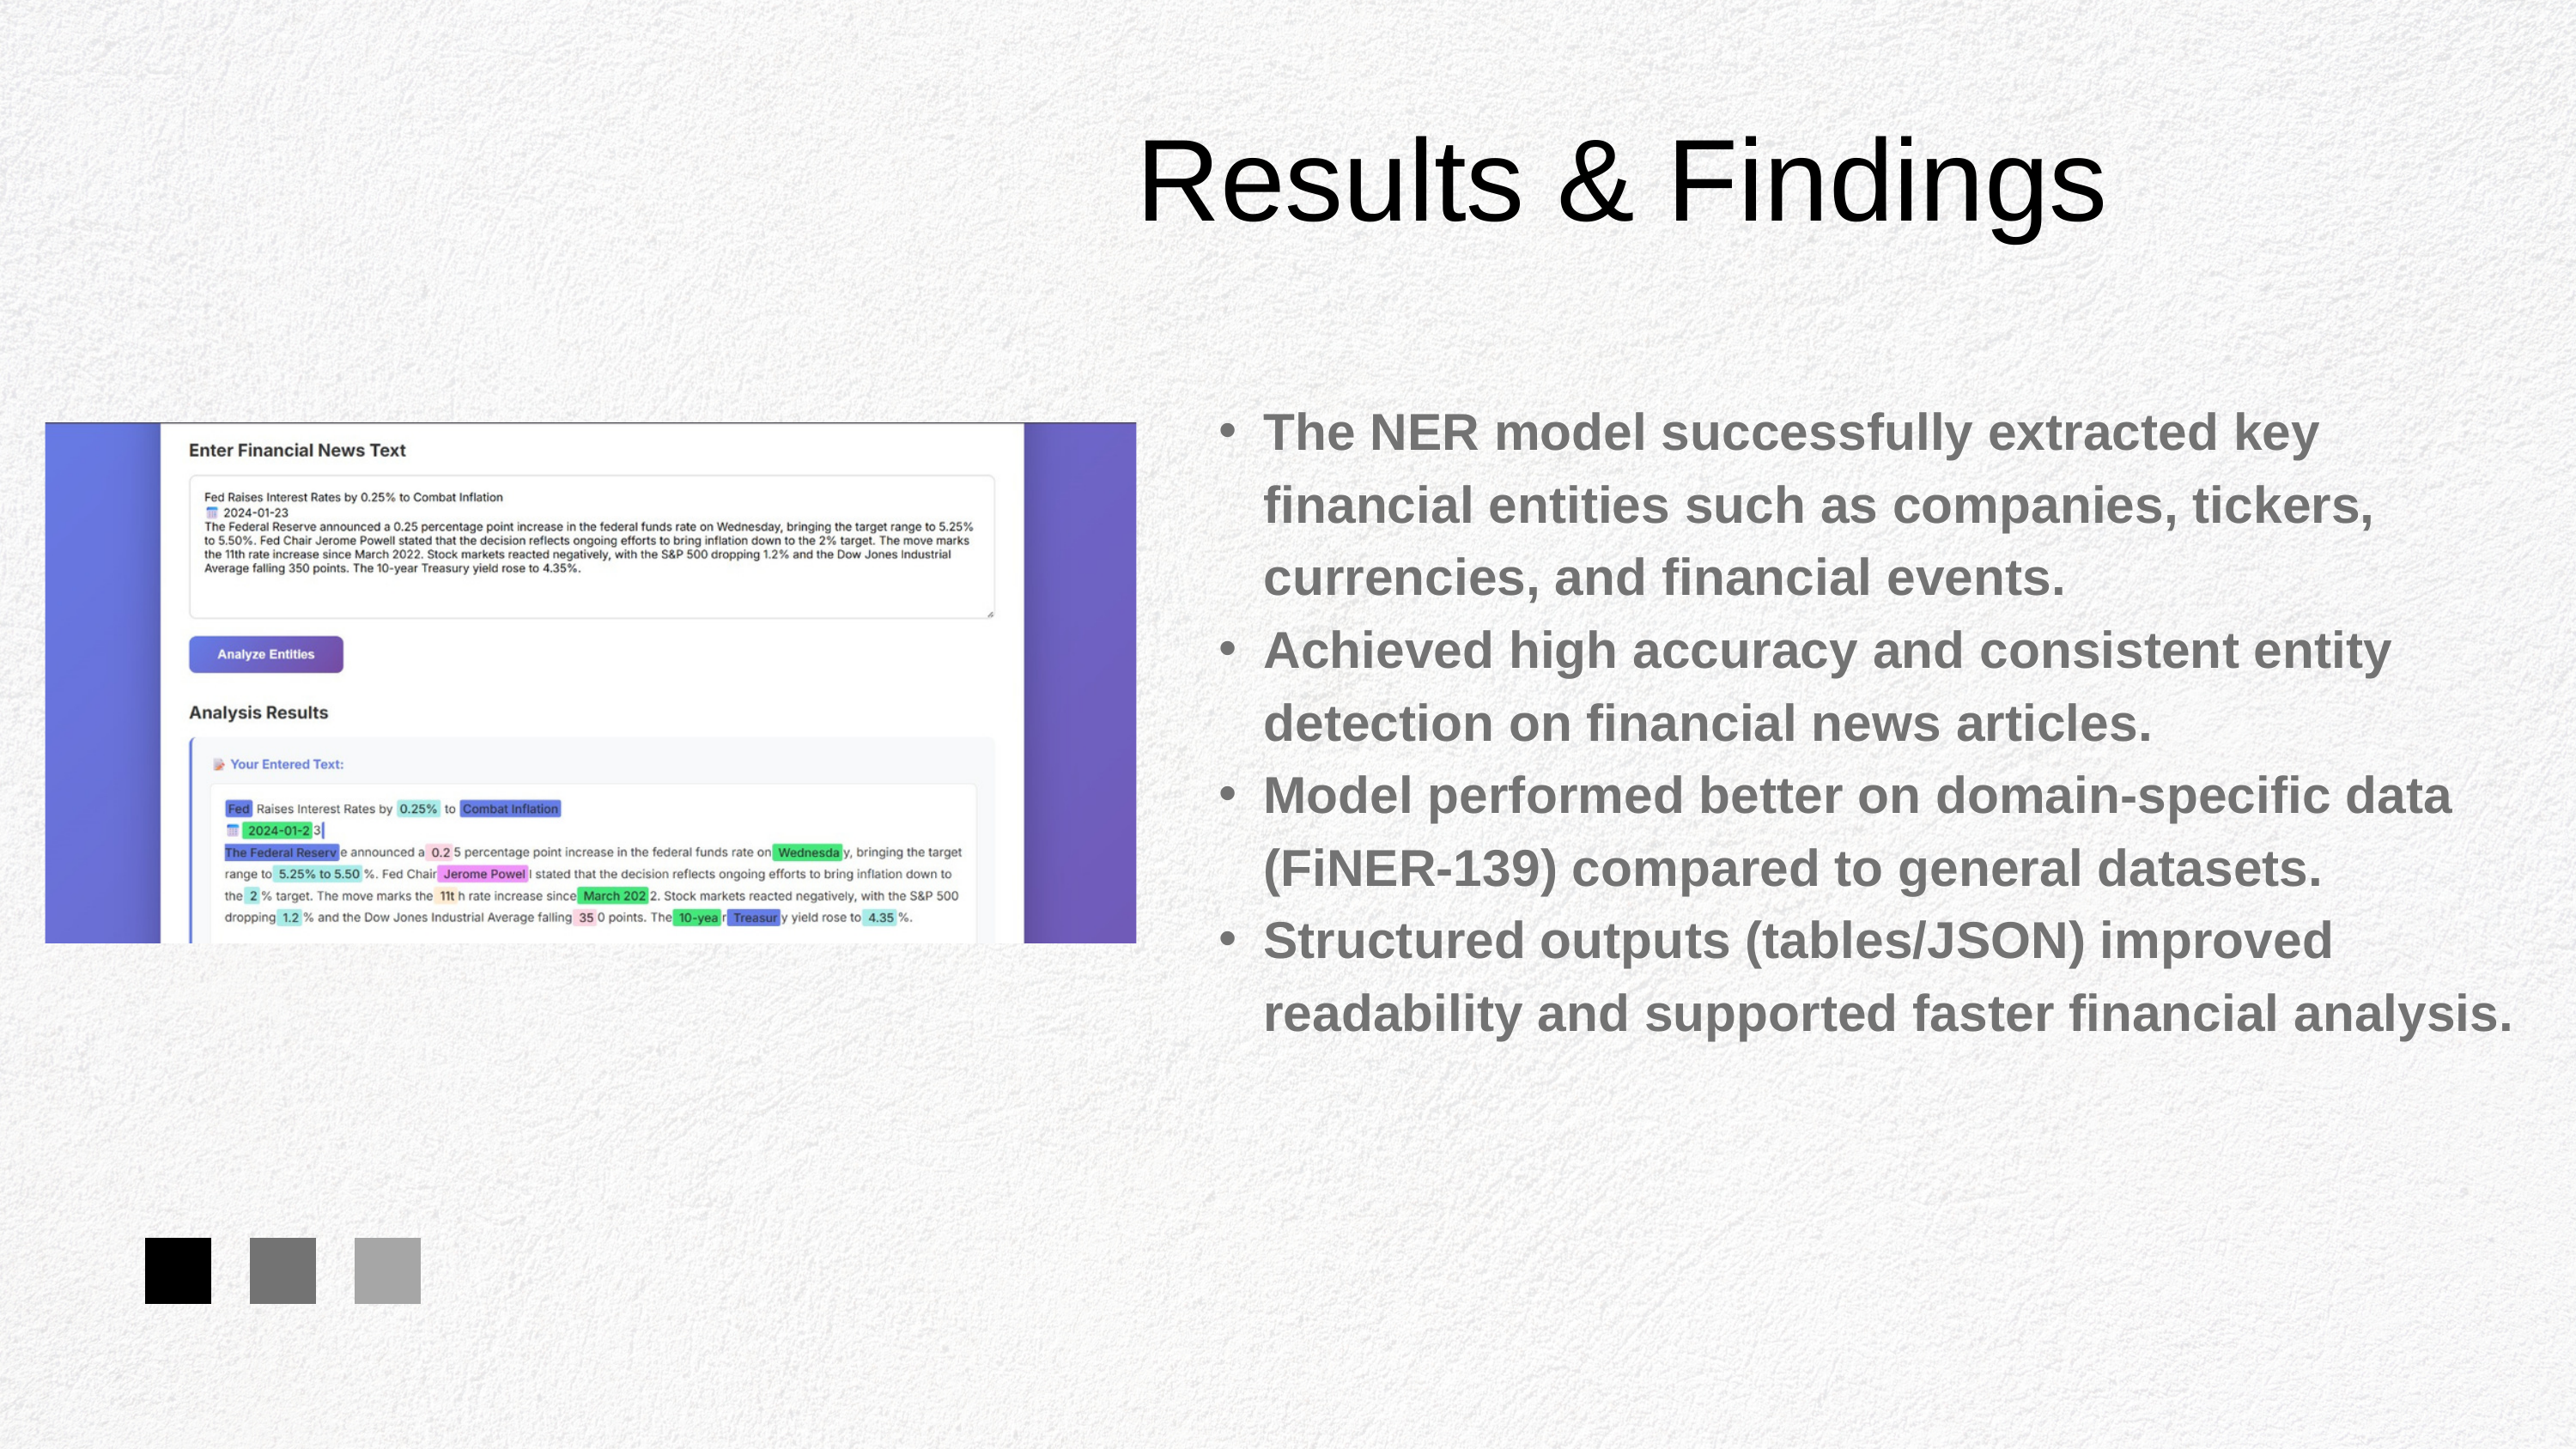

Results & Findings
The NER model successfully extracted key financial entities such as companies, tickers, currencies, and financial events.
Achieved high accuracy and consistent entity detection on financial news articles.
Model performed better on domain-specific data (FiNER-139) compared to general datasets.
Structured outputs (tables/JSON) improved readability and supported faster financial analysis.